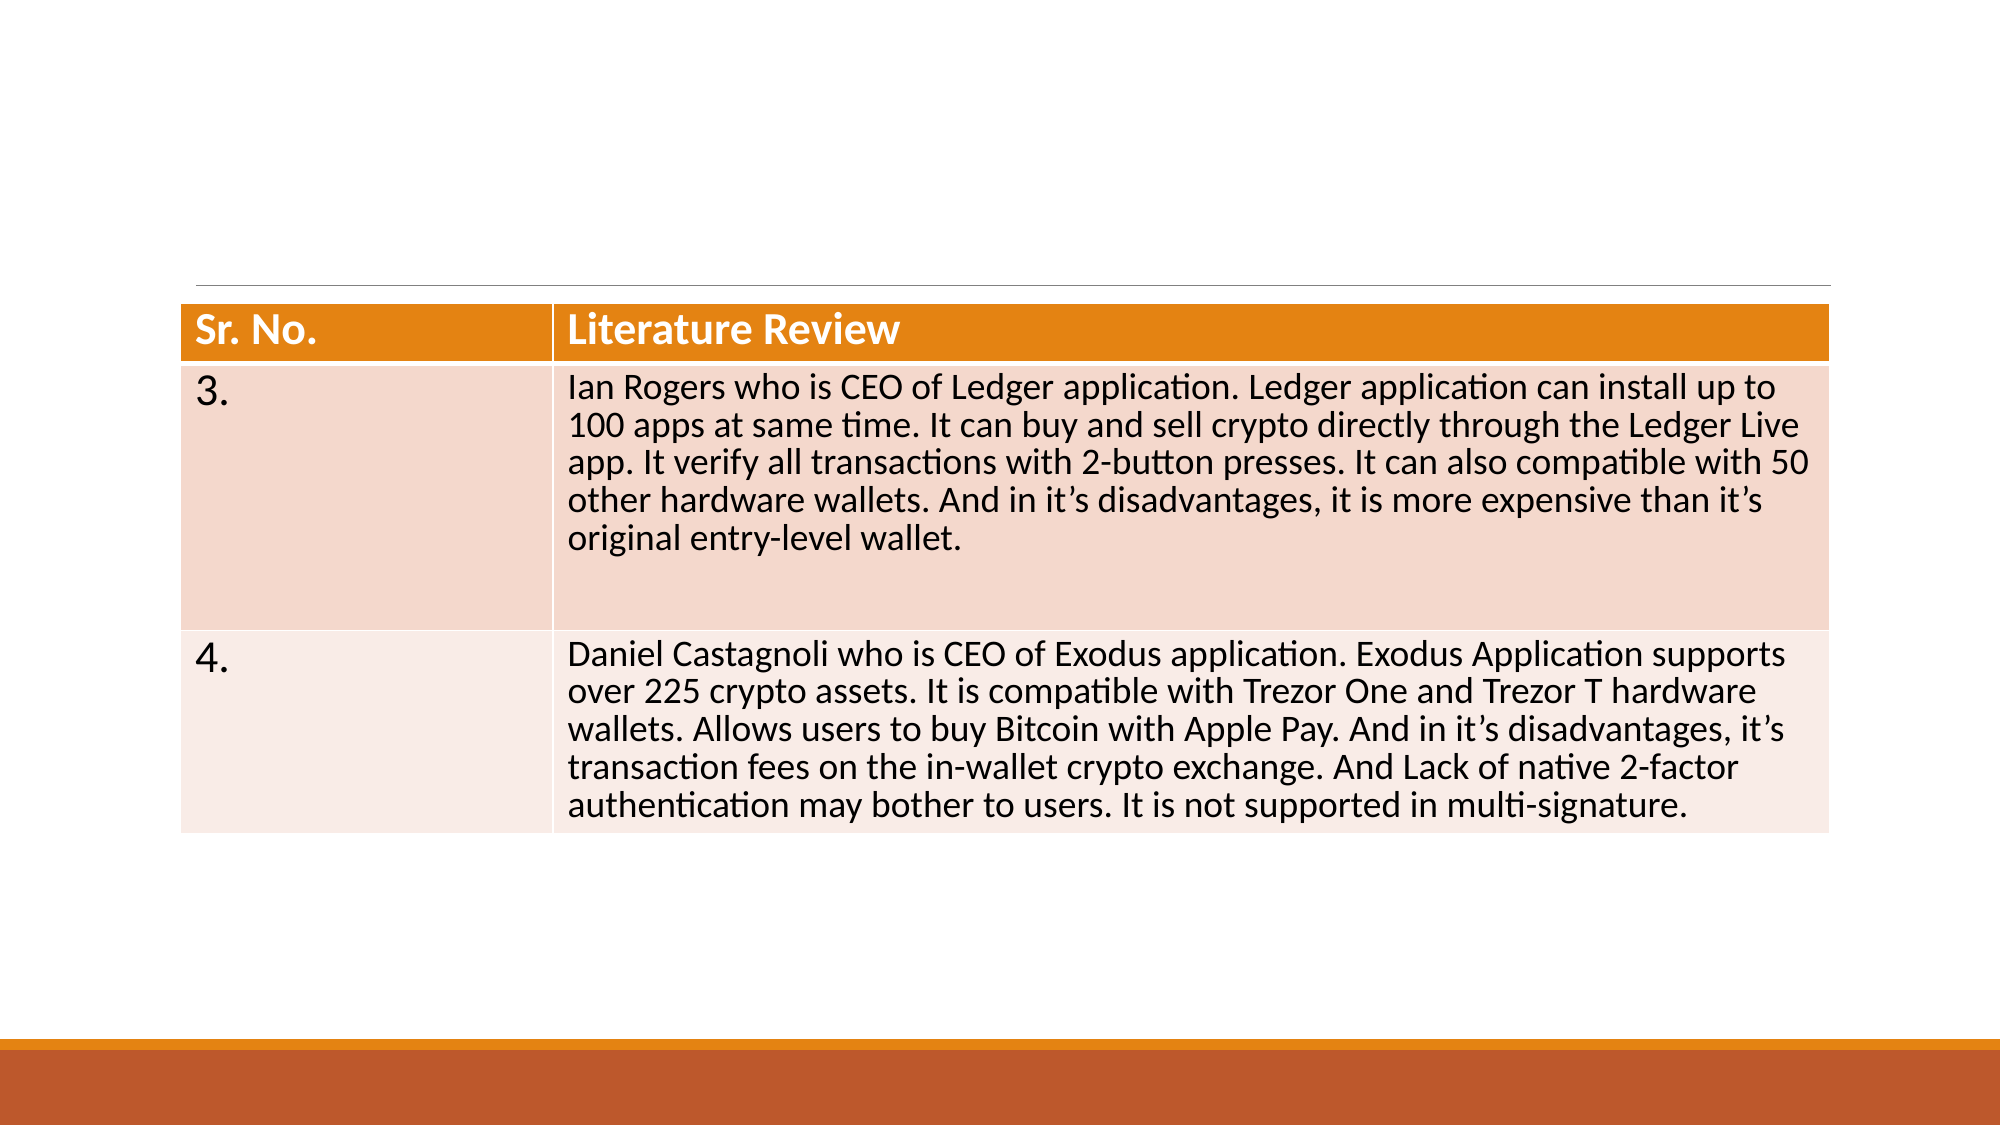

| Sr. No. | Literature Review |
| --- | --- |
| 3. | Ian Rogers who is CEO of Ledger application. Ledger application can install up to 100 apps at same time. It can buy and sell crypto directly through the Ledger Live app. It verify all transactions with 2-button presses. It can also compatible with 50 other hardware wallets. And in it’s disadvantages, it is more expensive than it’s original entry-level wallet. |
| 4. | Daniel Castagnoli who is CEO of Exodus application. Exodus Application supports over 225 crypto assets. It is compatible with Trezor One and Trezor T hardware wallets. Allows users to buy Bitcoin with Apple Pay. And in it’s disadvantages, it’s transaction fees on the in-wallet crypto exchange. And Lack of native 2-factor authentication may bother to users. It is not supported in multi-signature. |